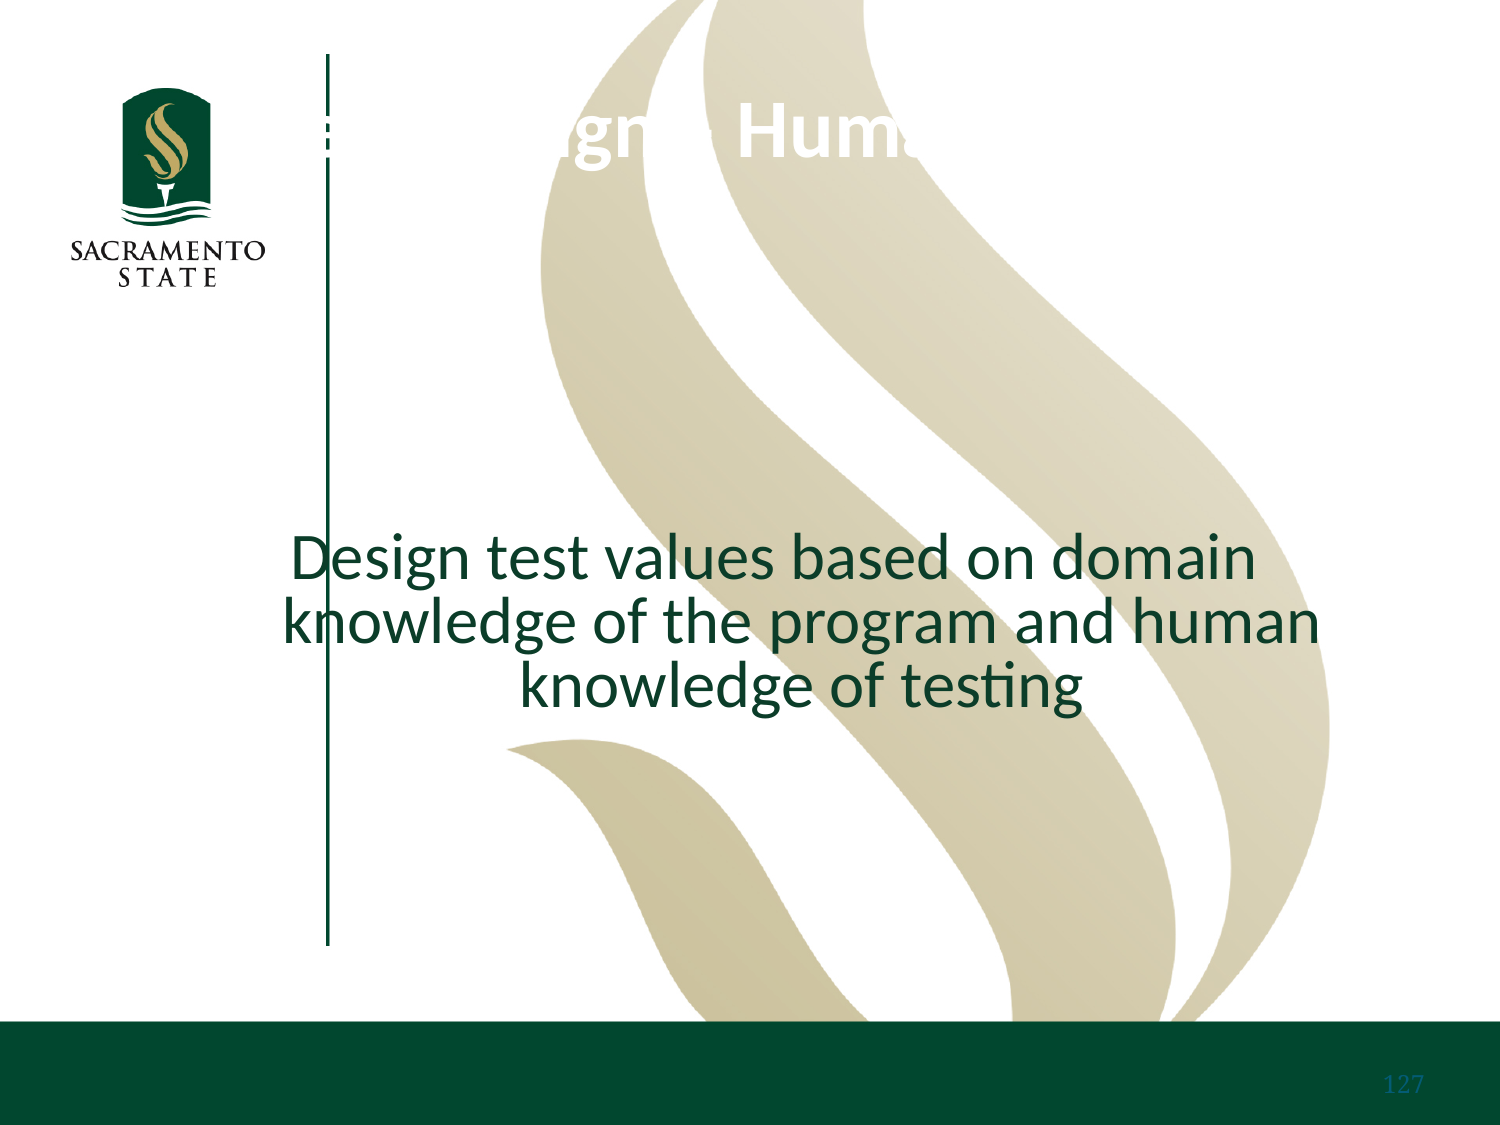

Test Design – Human-Based

Design test values based on domain knowledge of the program and human knowledge of testing

127